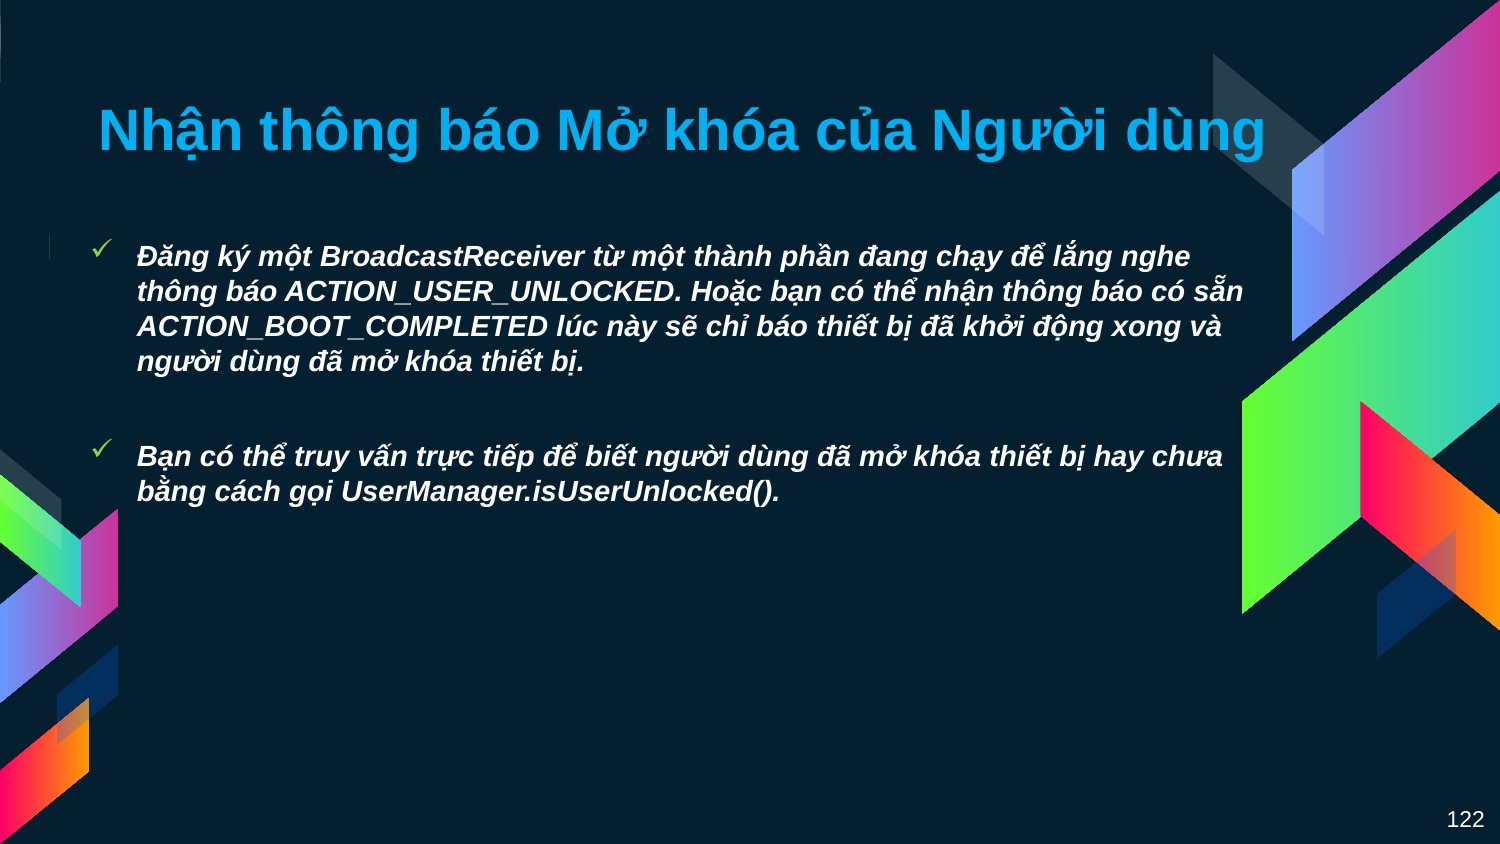

# Nhận thông báo Mở khóa của Người dùng
Đăng ký một BroadcastReceiver từ một thành phần đang chạy để lắng nghe thông báo ACTION_USER_UNLOCKED. Hoặc bạn có thể nhận thông báo có sẵn ACTION_BOOT_COMPLETED lúc này sẽ chỉ báo thiết bị đã khởi động xong và người dùng đã mở khóa thiết bị.

Bạn có thể truy vấn trực tiếp để biết người dùng đã mở khóa thiết bị hay chưa bằng cách gọi UserManager.isUserUnlocked().

122